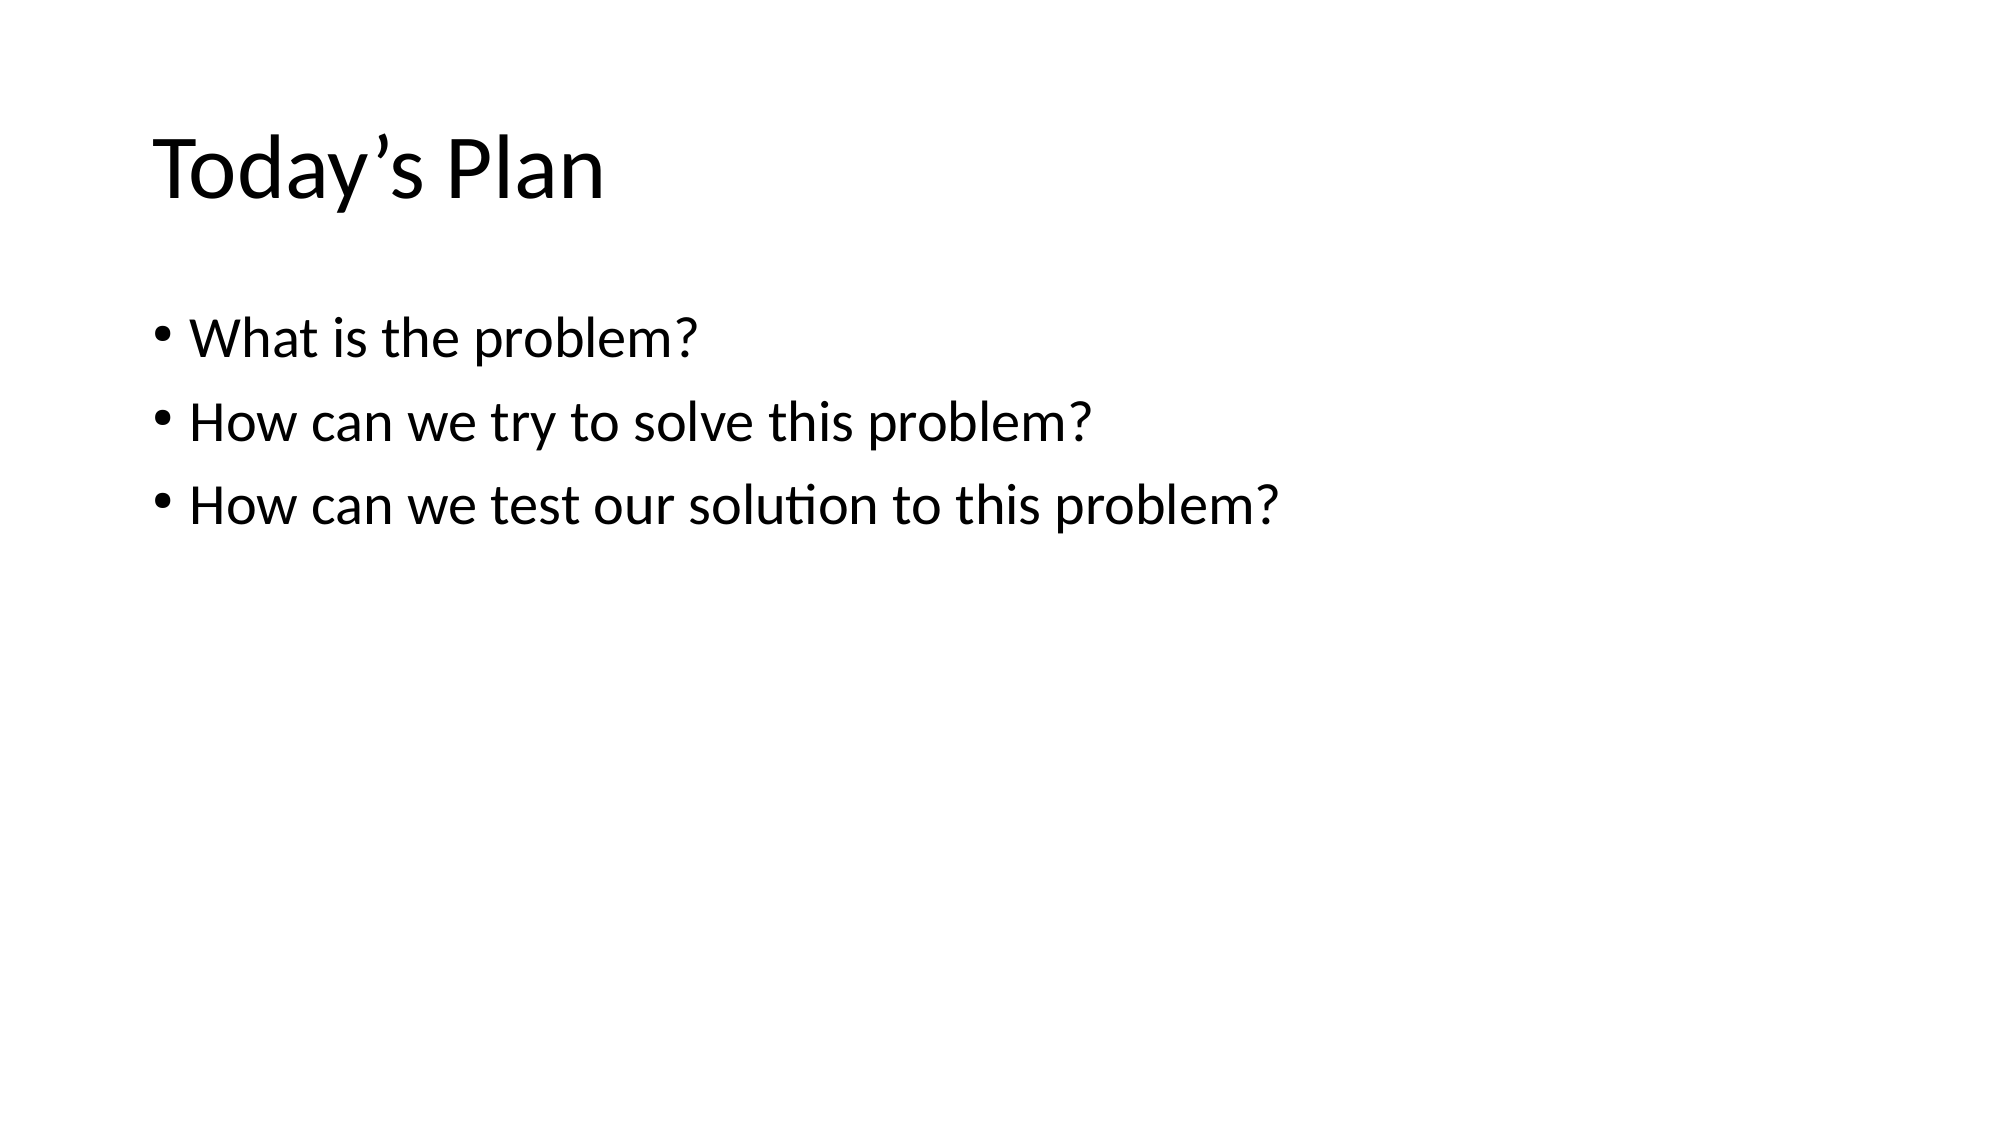

# Today’s Plan
What is the problem?
How can we try to solve this problem?
How can we test our solution to this problem?